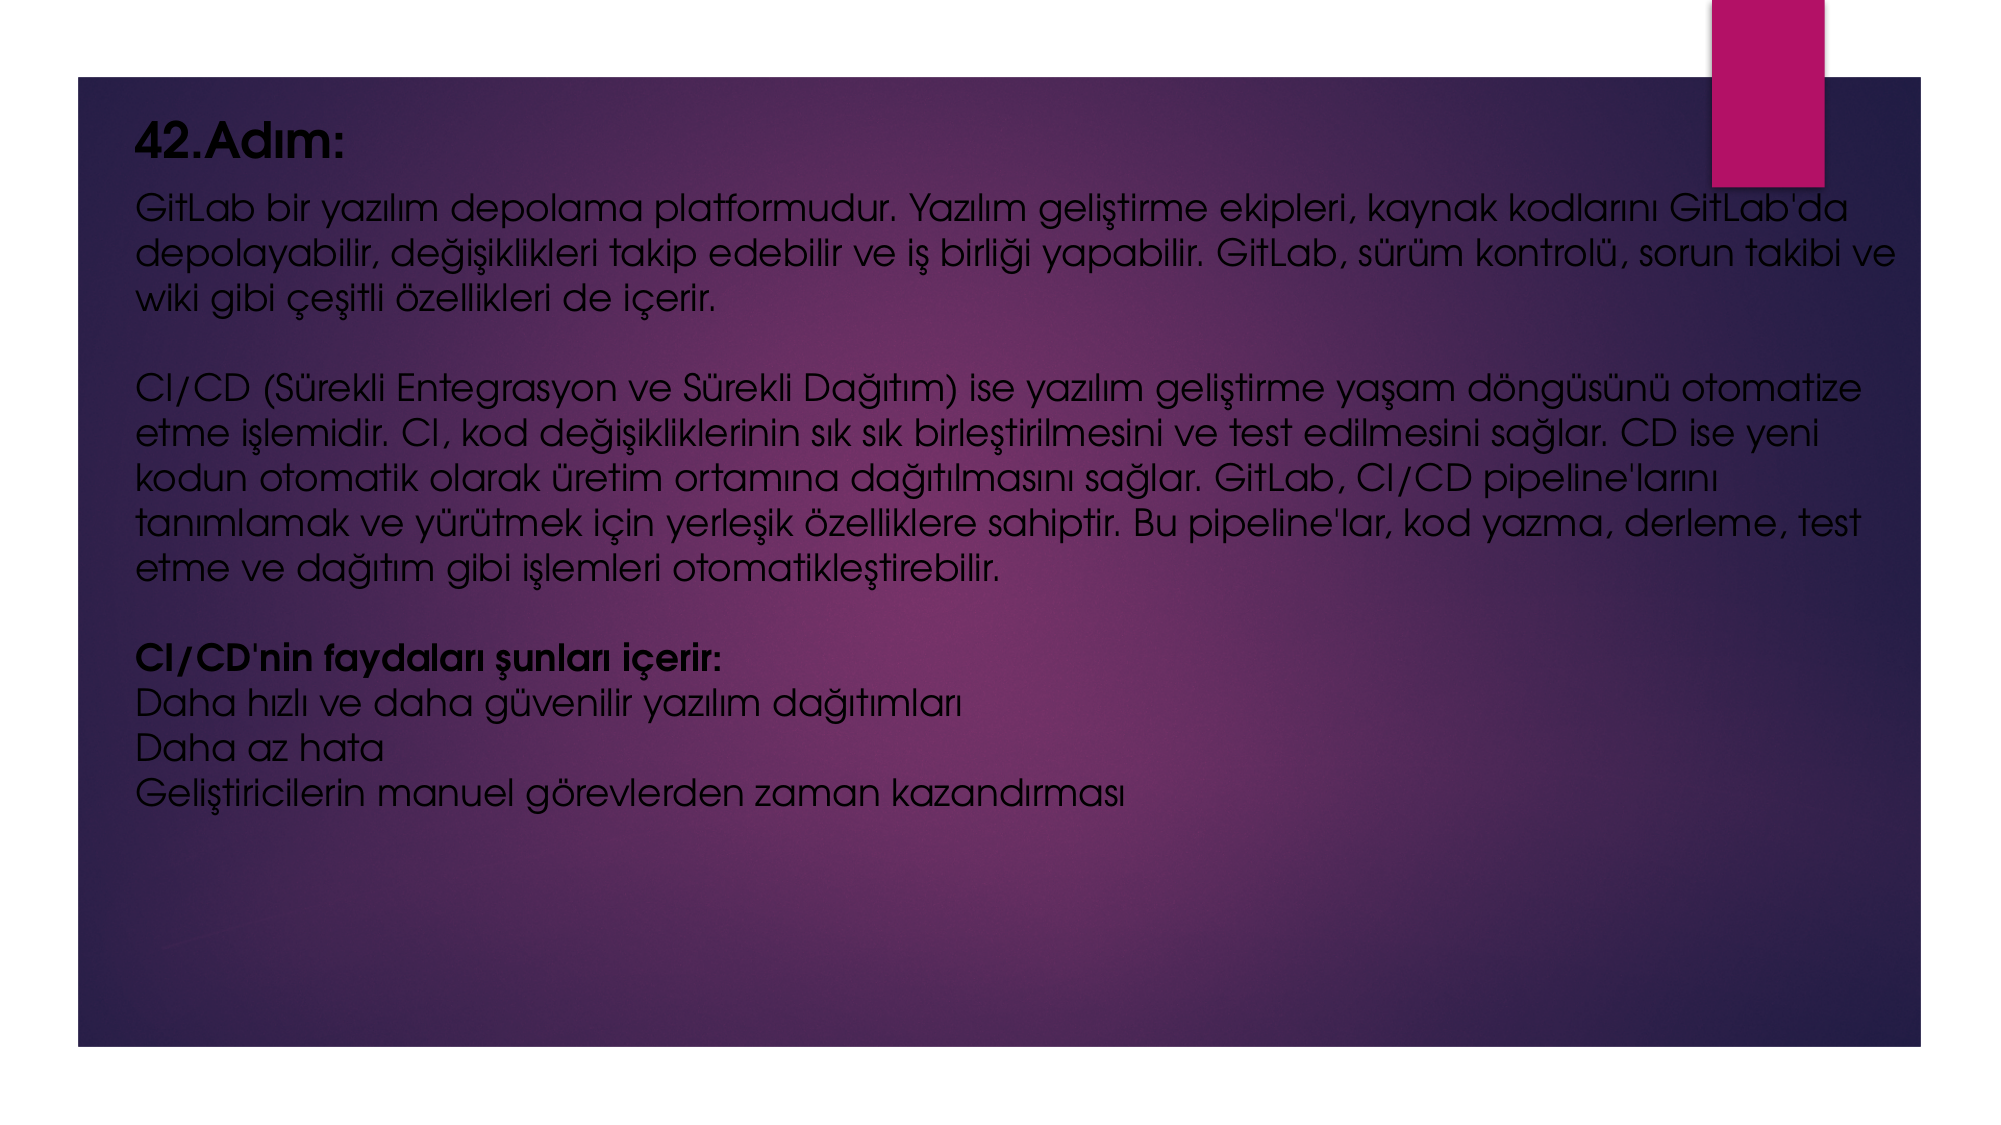

42.Adım:
GitLab bir yazılım depolama platformudur. Yazılım geliştirme ekipleri, kaynak kodlarını GitLab'da depolayabilir, değişiklikleri takip edebilir ve iş birliği yapabilir. GitLab, sürüm kontrolü, sorun takibi ve wiki gibi çeşitli özellikleri de içerir.

CI/CD (Sürekli Entegrasyon ve Sürekli Dağıtım) ise yazılım geliştirme yaşam döngüsünü otomatize etme işlemidir. CI, kod değişikliklerinin sık sık birleştirilmesini ve test edilmesini sağlar. CD ise yeni kodun otomatik olarak üretim ortamına dağıtılmasını sağlar. GitLab, CI/CD pipeline'larını tanımlamak ve yürütmek için yerleşik özelliklere sahiptir. Bu pipeline'lar, kod yazma, derleme, test etme ve dağıtım gibi işlemleri otomatikleştirebilir.

CI/CD'nin faydaları şunları içerir:
Daha hızlı ve daha güvenilir yazılım dağıtımları
Daha az hata
Geliştiricilerin manuel görevlerden zaman kazandırması